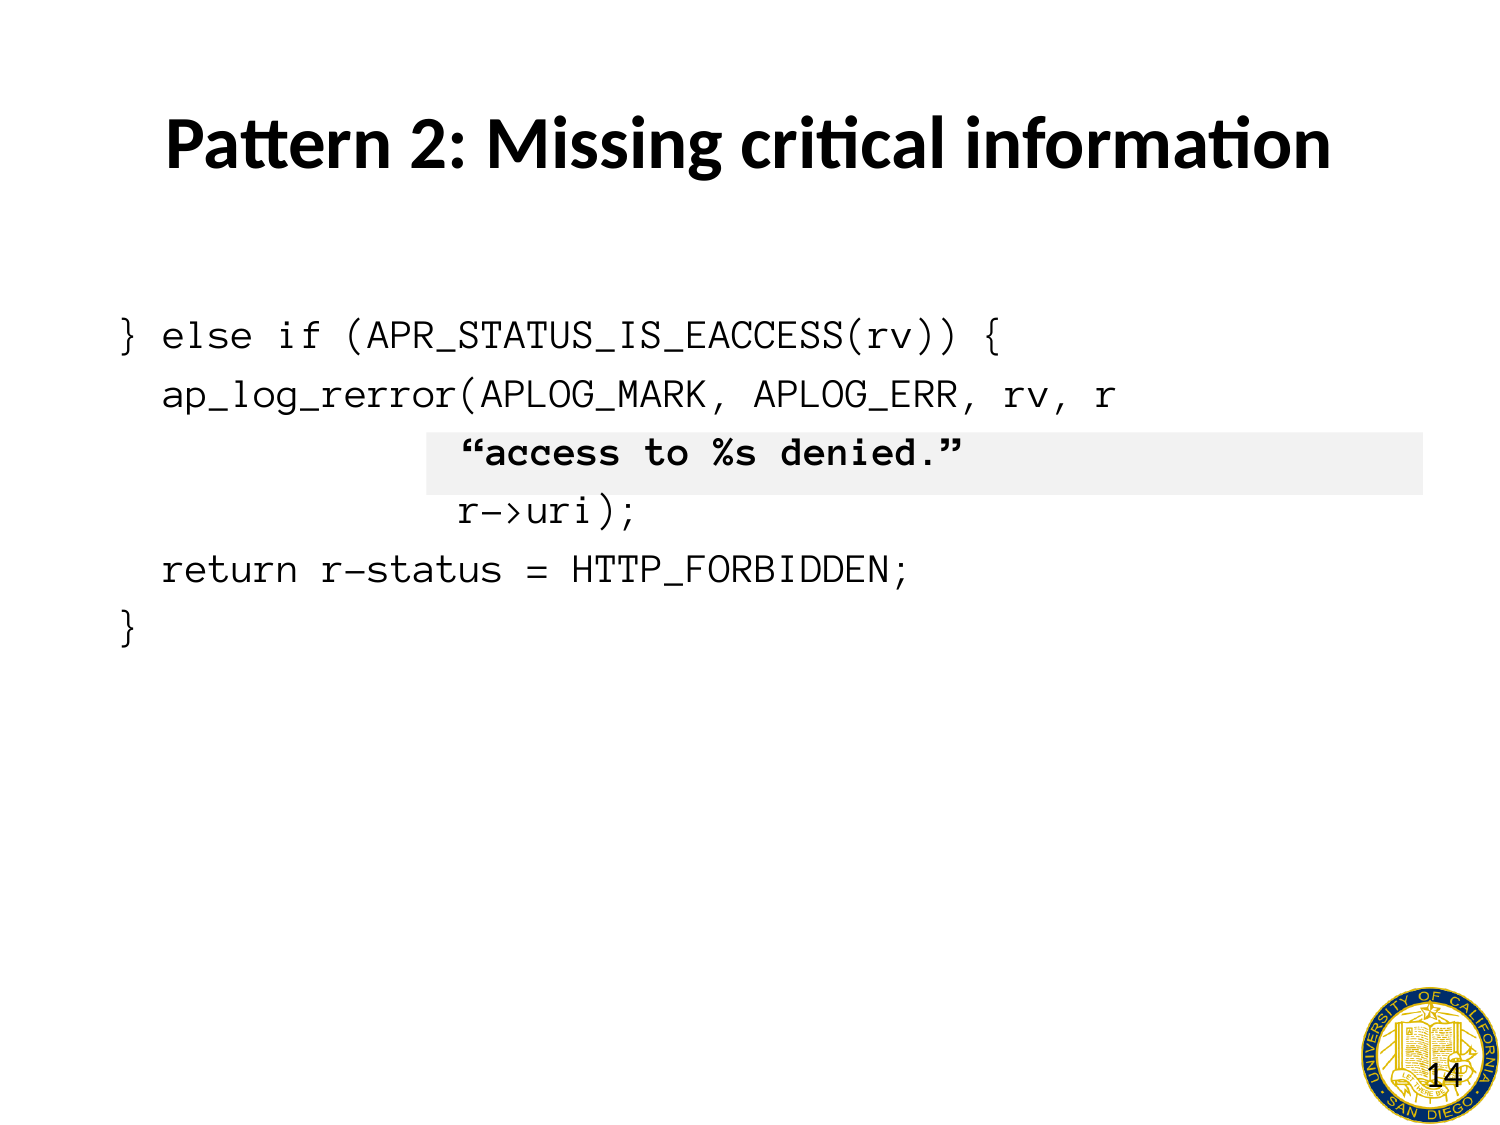

# Pattern 2: Missing critical information
} else if (APR_STATUS_IS_EACCESS(rv)) {
  ap_log_rerror(APLOG_MARK, APLOG_ERR, rv, r
    		  “access to %s denied.”
               r->uri);
  return r-status = HTTP_FORBIDDEN;
}

14